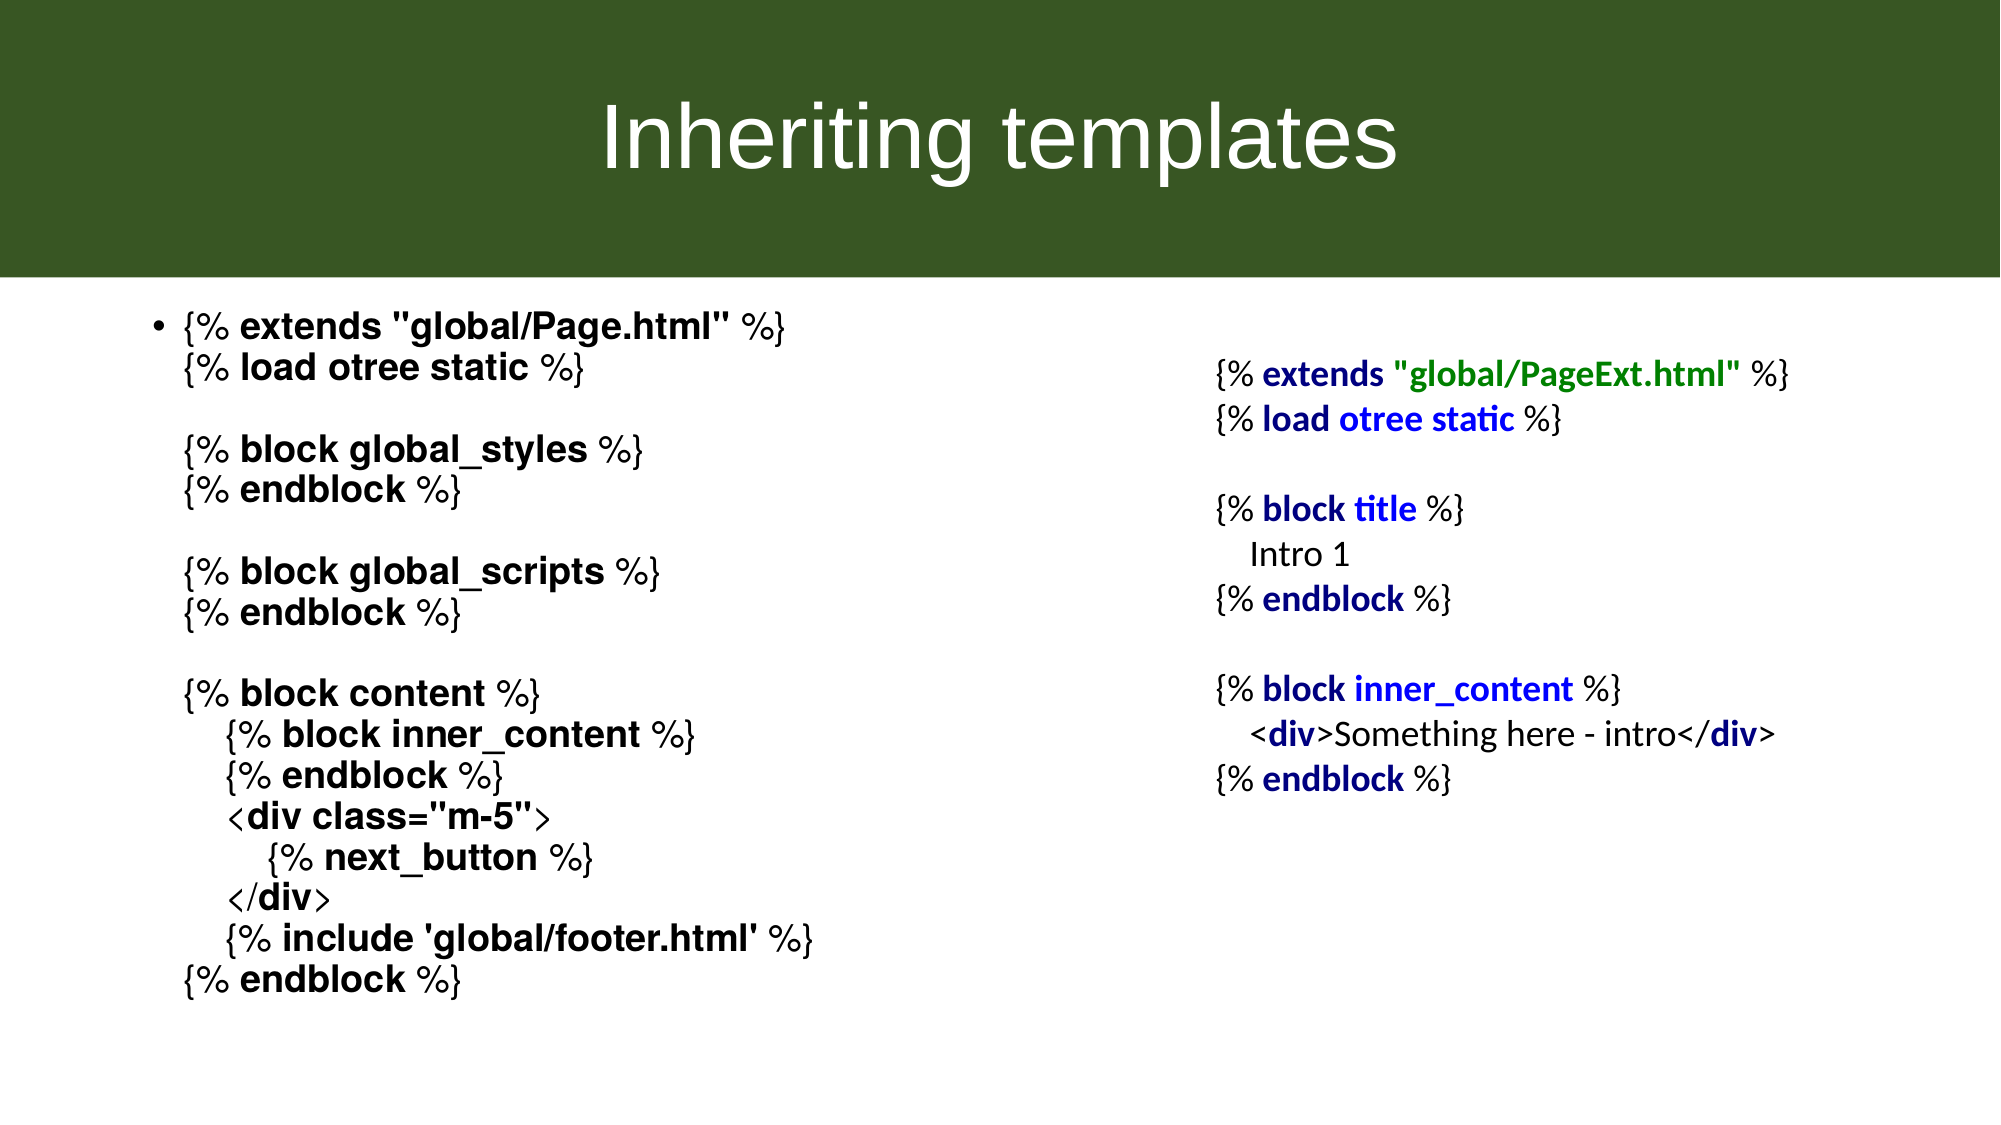

# Inheriting templates
{% extends "global/Page.html" %}
{% load otree static %}
{% block global_styles %}
{% endblock %}
{% block global_scripts %}
{% endblock %}
{% block content %}
    {% block inner_content %}
    {% endblock %}
    <div class="m-5">
        {% next_button %}
    </div>
    {% include 'global/footer.html' %}
{% endblock %}
{% extends "global/PageExt.html" %}
{% load otree static %}
{% block title %}
    Intro 1
{% endblock %}
{% block inner_content %}
    <div>Something here - intro</div>
{% endblock %}